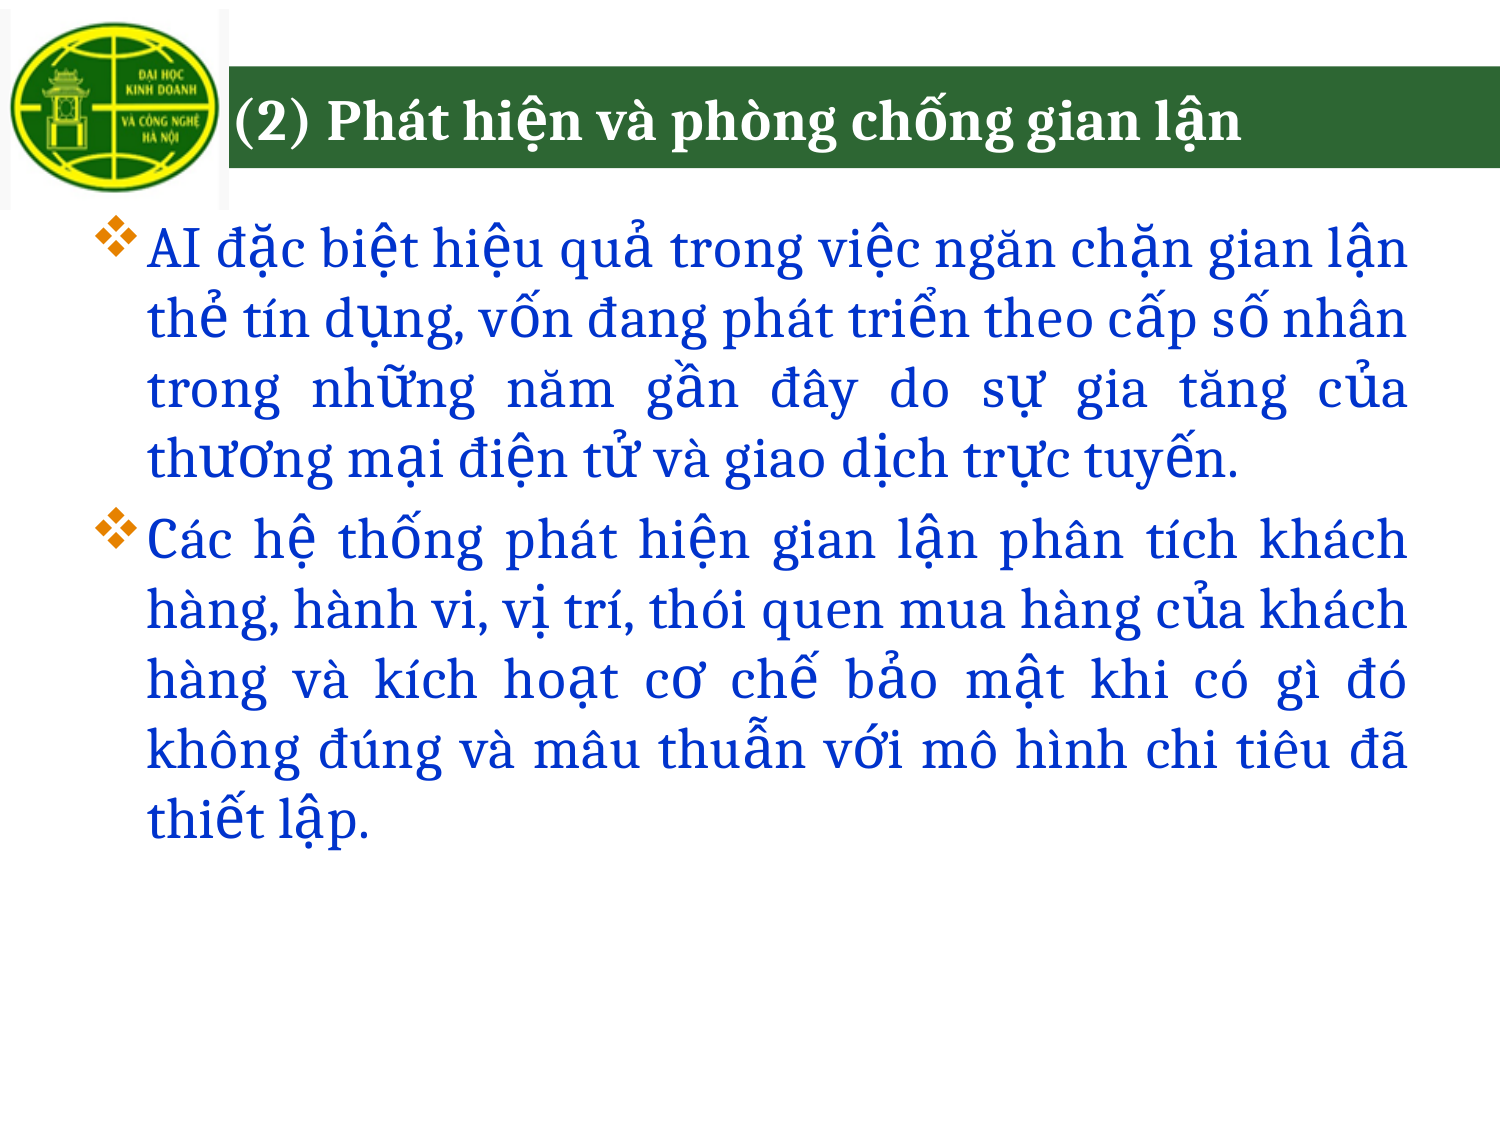

# (2) Phát hiện và phòng chống gian lận
AI đặc biệt hiệu quả trong việc ngăn chặn gian lận thẻ tín dụng, vốn đang phát triển theo cấp số nhân trong những năm gần đây do sự gia tăng của thương mại điện tử và giao dịch trực tuyến.
Các hệ thống phát hiện gian lận phân tích khách hàng, hành vi, vị trí, thói quen mua hàng của khách hàng và kích hoạt cơ chế bảo mật khi có gì đó không đúng và mâu thuẫn với mô hình chi tiêu đã thiết lập.